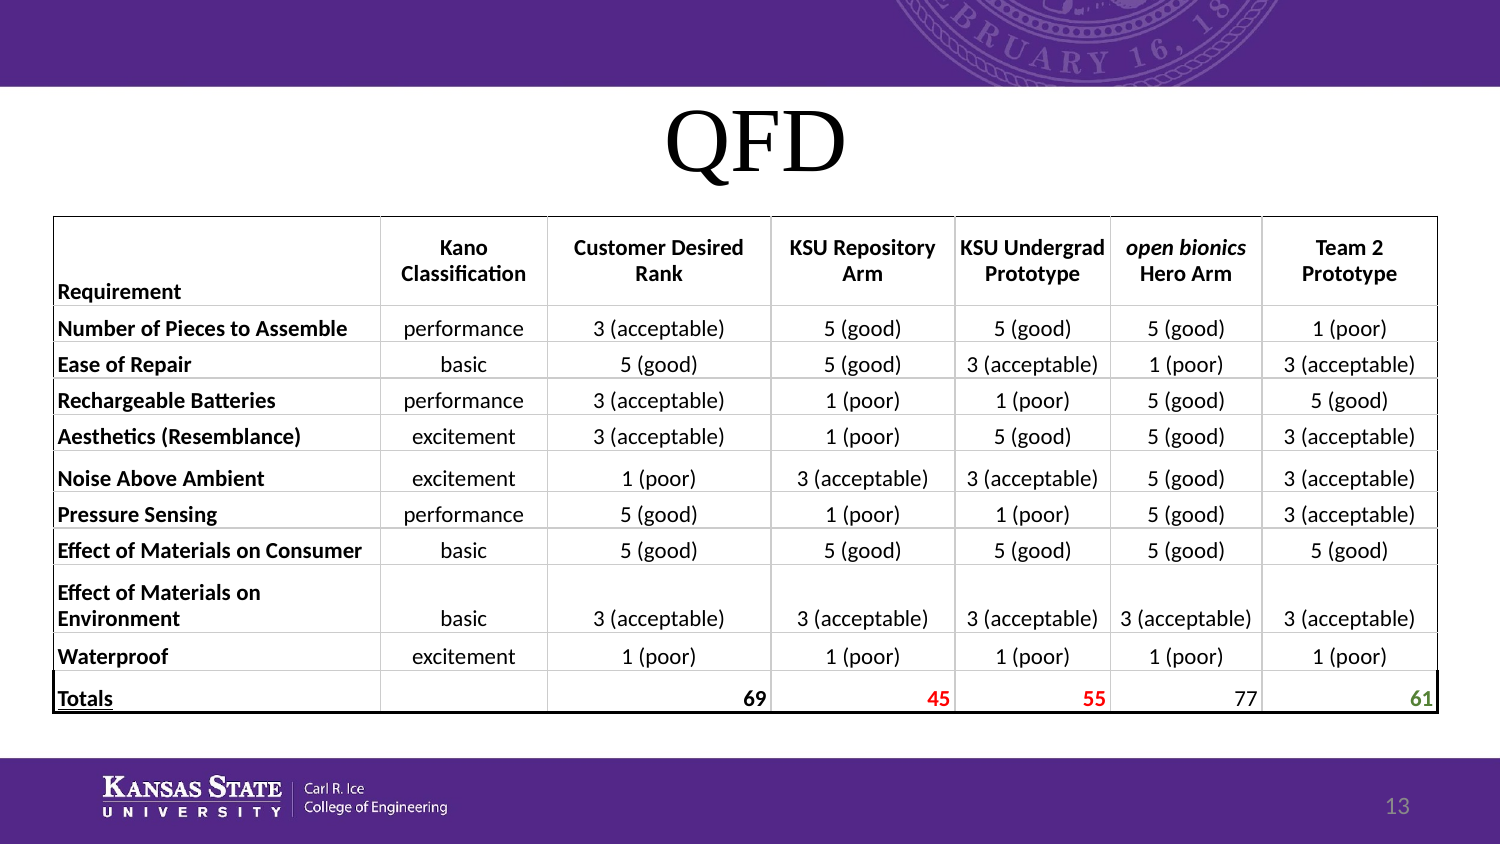

# QFD
| Requirement | Kano Classification | Customer Desired Rank | KSU Repository Arm | KSU Undergrad Prototype | open bionics Hero Arm | Team 2 Prototype |
| --- | --- | --- | --- | --- | --- | --- |
| Number of Pieces to Assemble | performance | 3 (acceptable) | 5 (good) | 5 (good) | 5 (good) | 1 (poor) |
| Ease of Repair | basic | 5 (good) | 5 (good) | 3 (acceptable) | 1 (poor) | 3 (acceptable) |
| Rechargeable Batteries | performance | 3 (acceptable) | 1 (poor) | 1 (poor) | 5 (good) | 5 (good) |
| Aesthetics (Resemblance) | excitement | 3 (acceptable) | 1 (poor) | 5 (good) | 5 (good) | 3 (acceptable) |
| Noise Above Ambient | excitement | 1 (poor) | 3 (acceptable) | 3 (acceptable) | 5 (good) | 3 (acceptable) |
| Pressure Sensing | performance | 5 (good) | 1 (poor) | 1 (poor) | 5 (good) | 3 (acceptable) |
| Effect of Materials on Consumer | basic | 5 (good) | 5 (good) | 5 (good) | 5 (good) | 5 (good) |
| Effect of Materials on Environment | basic | 3 (acceptable) | 3 (acceptable) | 3 (acceptable) | 3 (acceptable) | 3 (acceptable) |
| Waterproof | excitement | 1 (poor) | 1 (poor) | 1 (poor) | 1 (poor) | 1 (poor) |
| Totals |  | 69 | 45 | 55 | 77 | 61 |
13